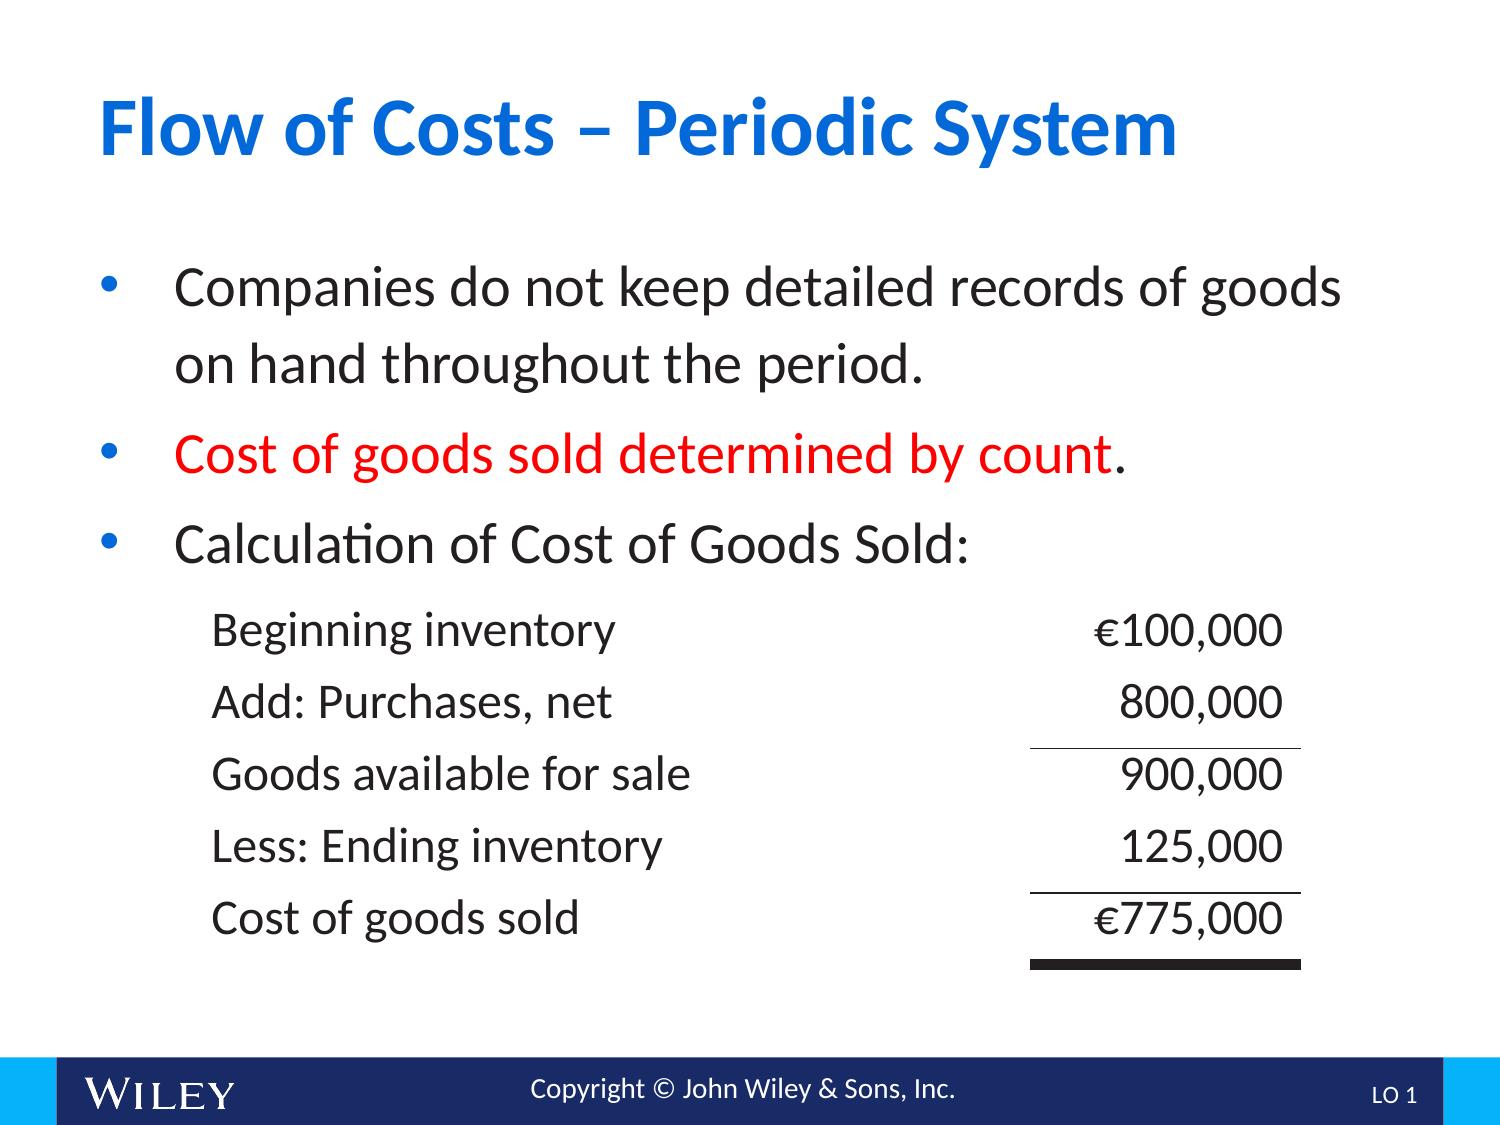

# Flow of Costs – Periodic System
Companies do not keep detailed records of goods on hand throughout the period.
Cost of goods sold determined by count.
Calculation of Cost of Goods Sold:
| Beginning inventory | €100,000 |
| --- | --- |
| Add: Purchases, net | 800,000 |
| Goods available for sale | 900,000 |
| Less: Ending inventory | 125,000 |
| Cost of goods sold | €775,000 |
L O 1